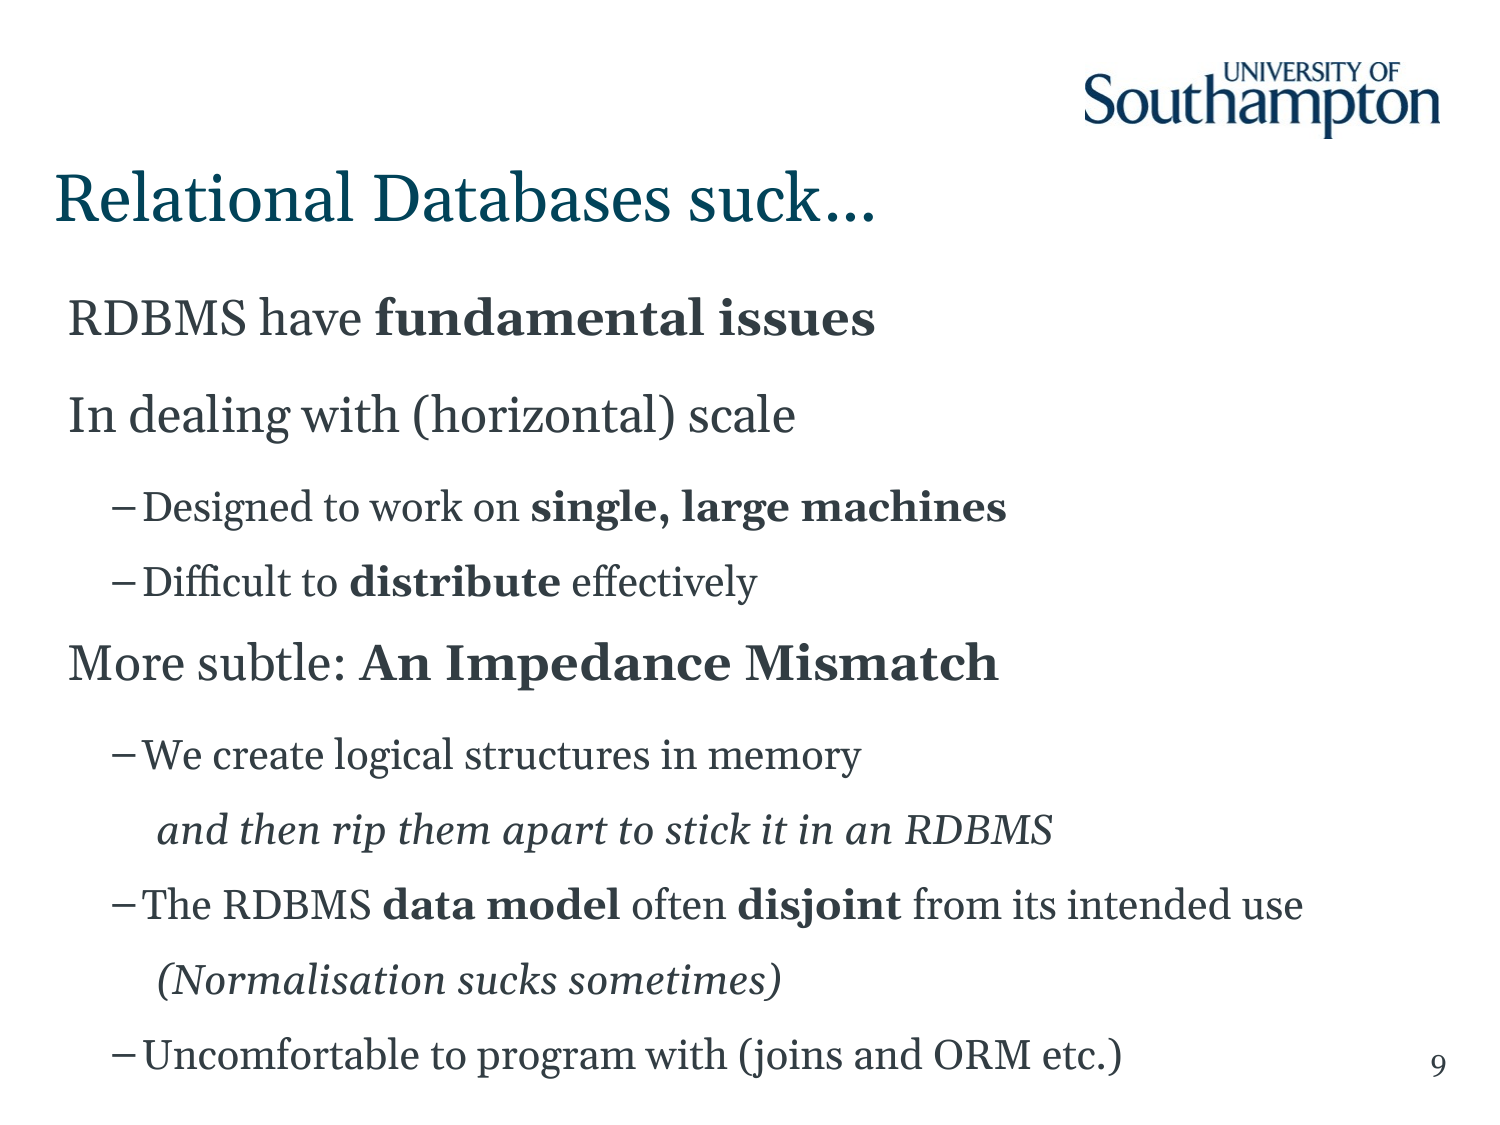

# Relational Databases suck…
RDBMS have fundamental issues
In dealing with (horizontal) scale
Designed to work on single, large machines
Difficult to distribute effectively
More subtle: An Impedance Mismatch
We create logical structures in memory
and then rip them apart to stick it in an RDBMS
The RDBMS data model often disjoint from its intended use
(Normalisation sucks sometimes)
Uncomfortable to program with (joins and ORM etc.)

9